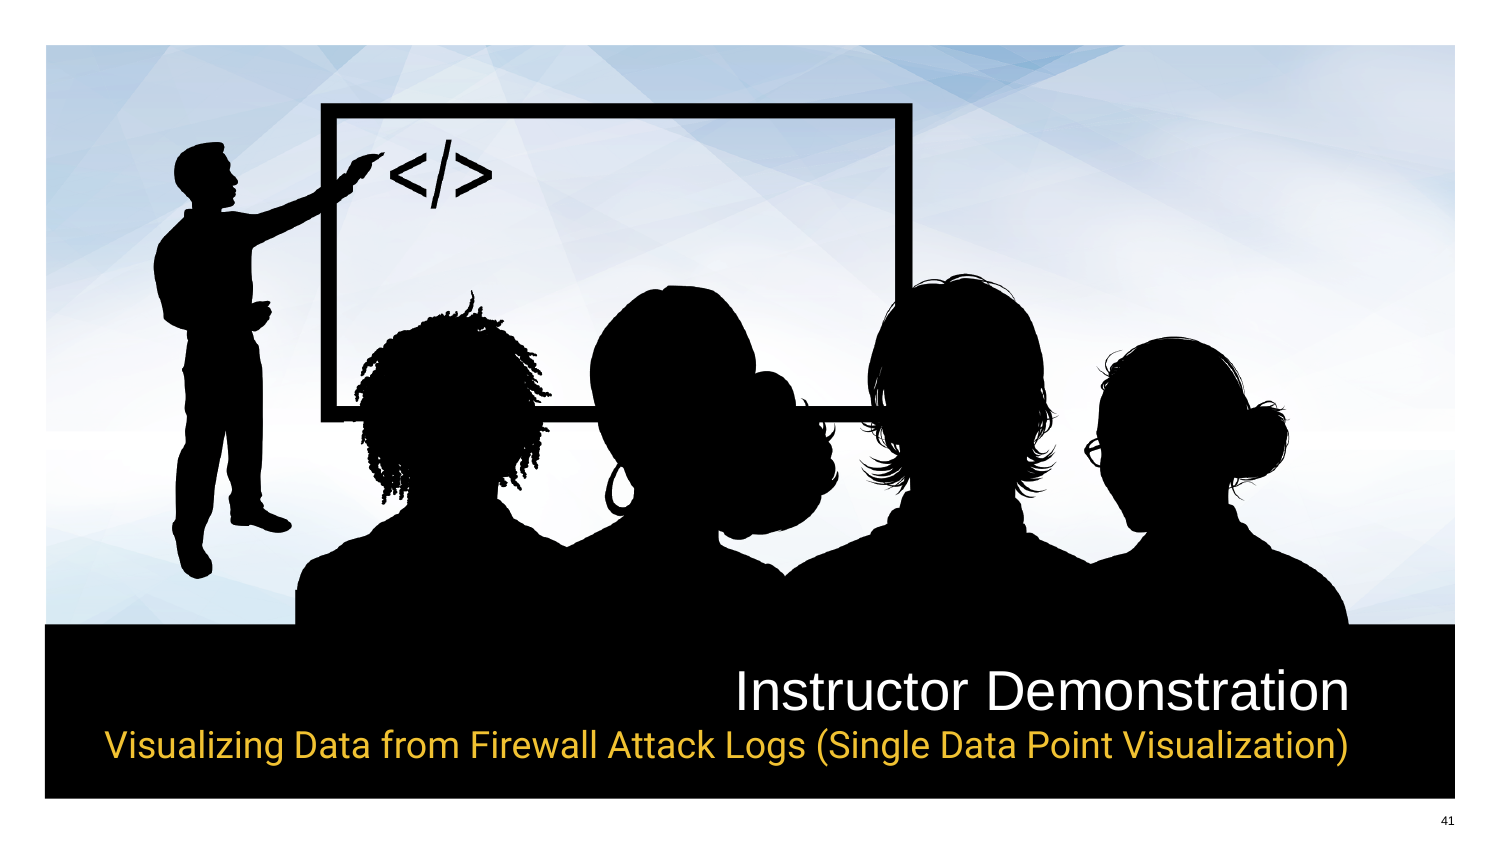

# Visualizing Data from Firewall Attack Logs (Single Data Point Visualization)

41